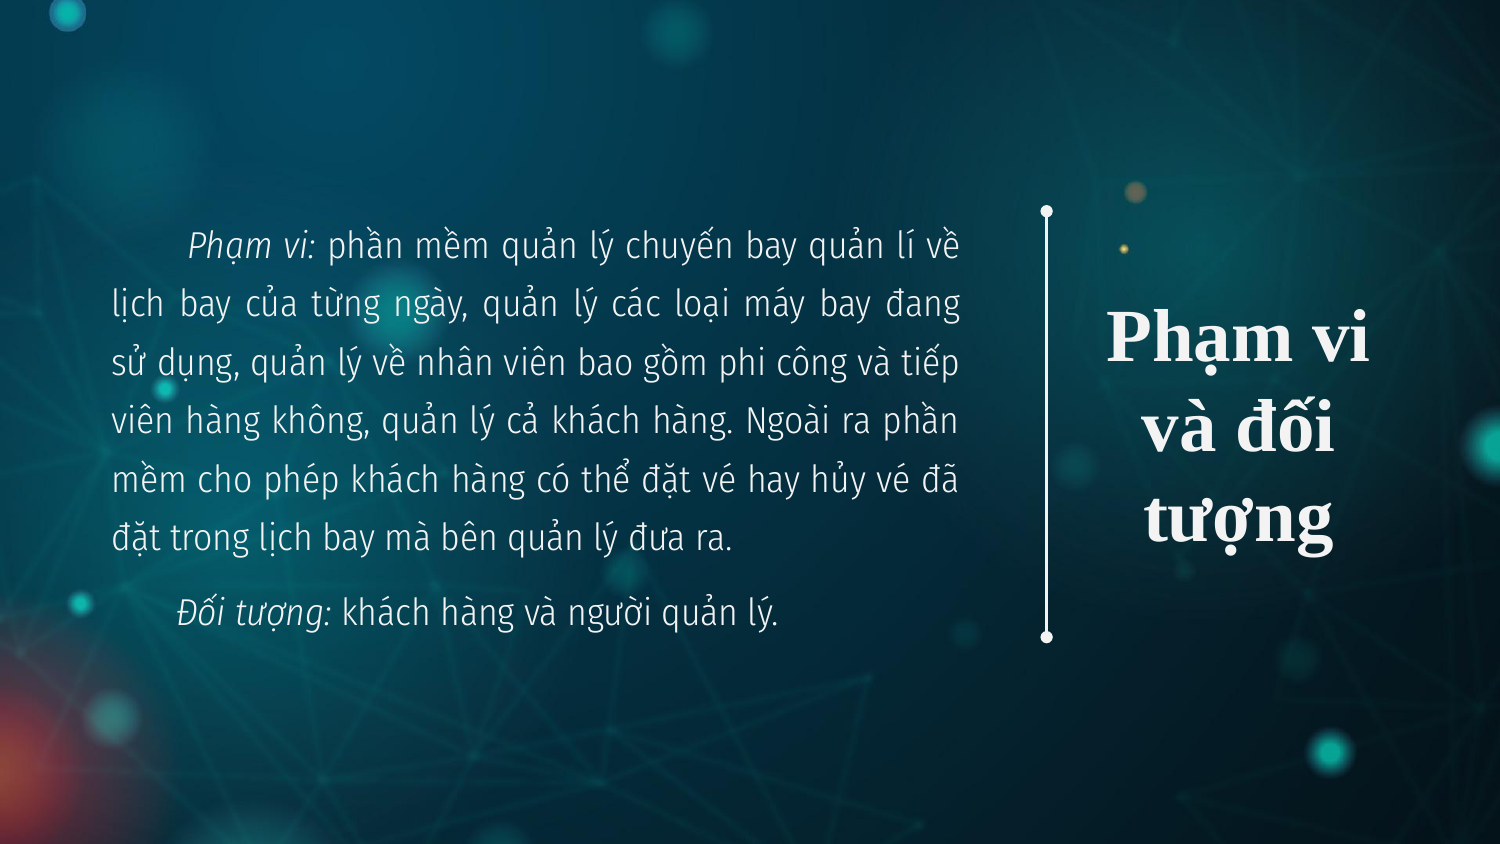

Phạm vi: phần mềm quản lý chuyến bay quản lí về lịch bay của từng ngày, quản lý các loại máy bay đang sử dụng, quản lý về nhân viên bao gồm phi công và tiếp viên hàng không, quản lý cả khách hàng. Ngoài ra phần mềm cho phép khách hàng có thể đặt vé hay hủy vé đã đặt trong lịch bay mà bên quản lý đưa ra.
	       Đối tượng: khách hàng và người quản lý.

# Phạm vi và đối tượng